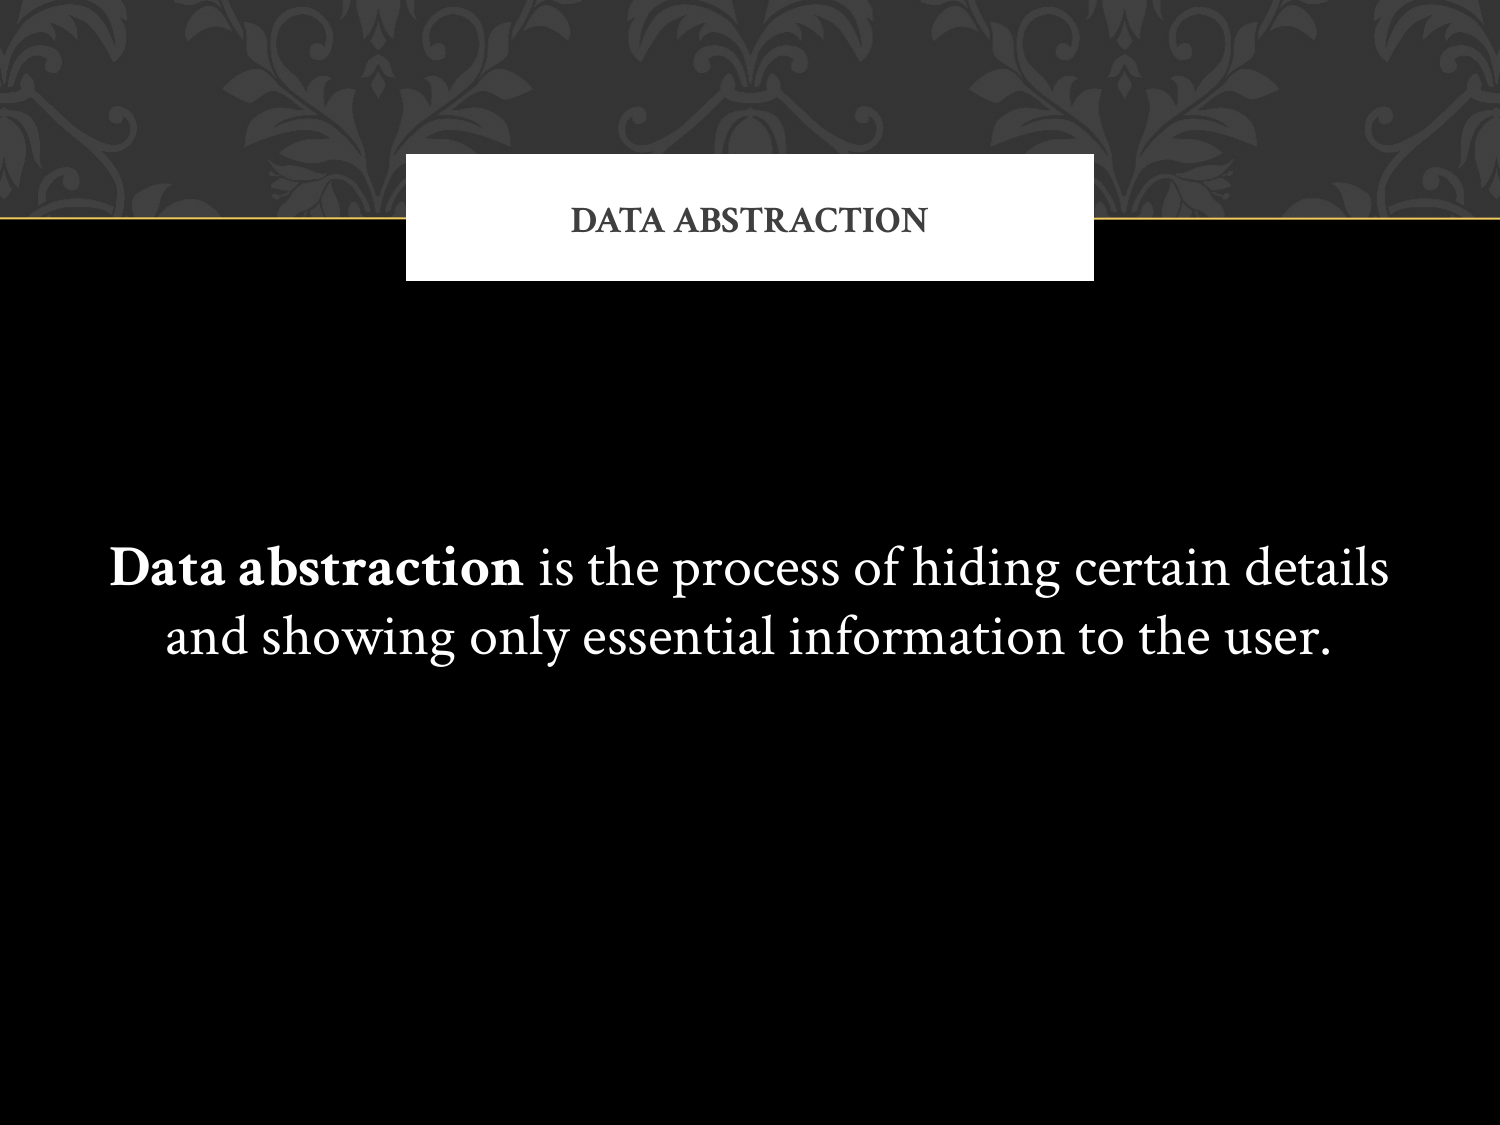

# DATA ABSTRACTION

Data abstraction is the process of hiding certain details and showing only essential information to the user.